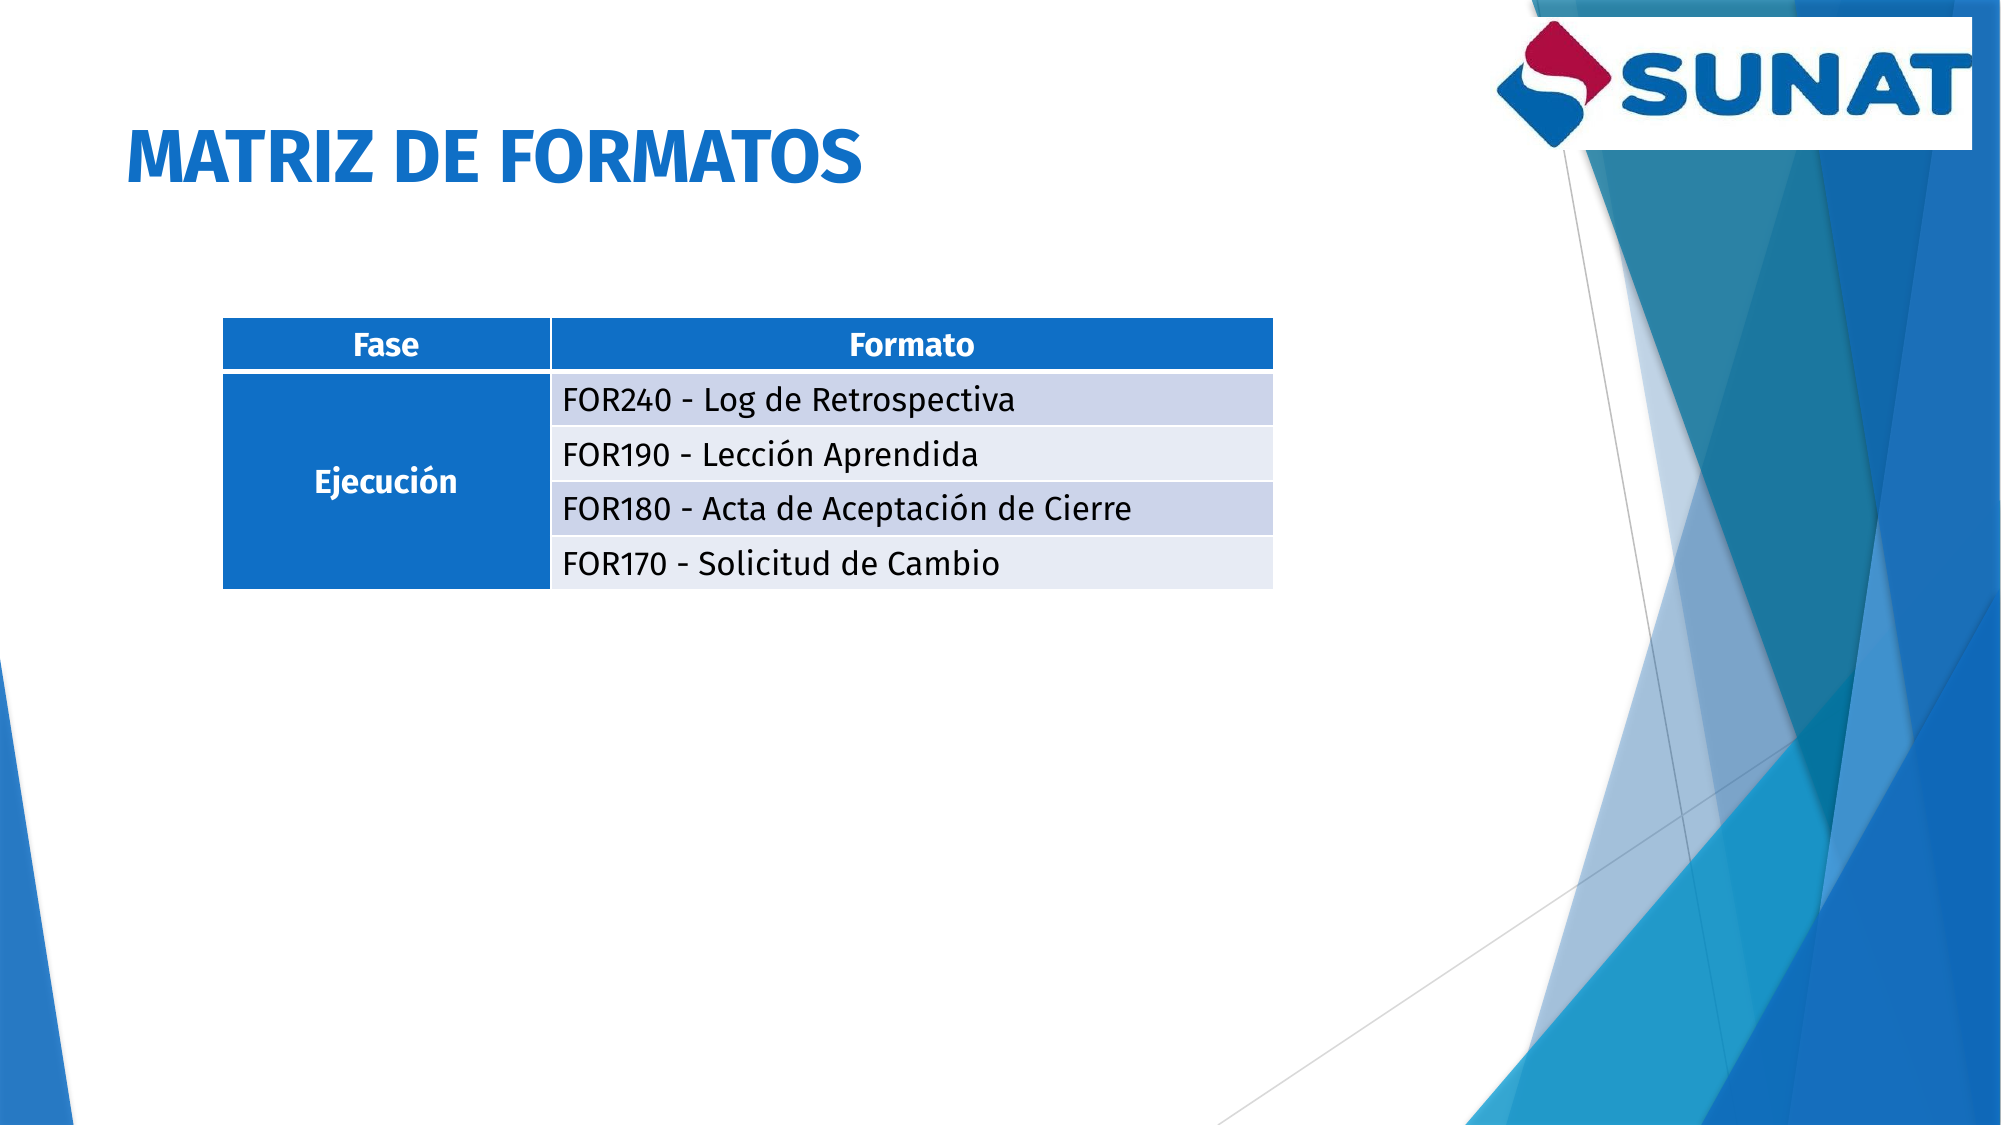

# MATRIZ DE FORMATOS
| Fase | Formato |
| --- | --- |
| Ejecución | FOR240 - Log de Retrospectiva |
|  | FOR190 - Lección Aprendida |
|  | FOR180 - Acta de Aceptación de Cierre |
|  | FOR170 - Solicitud de Cambio |